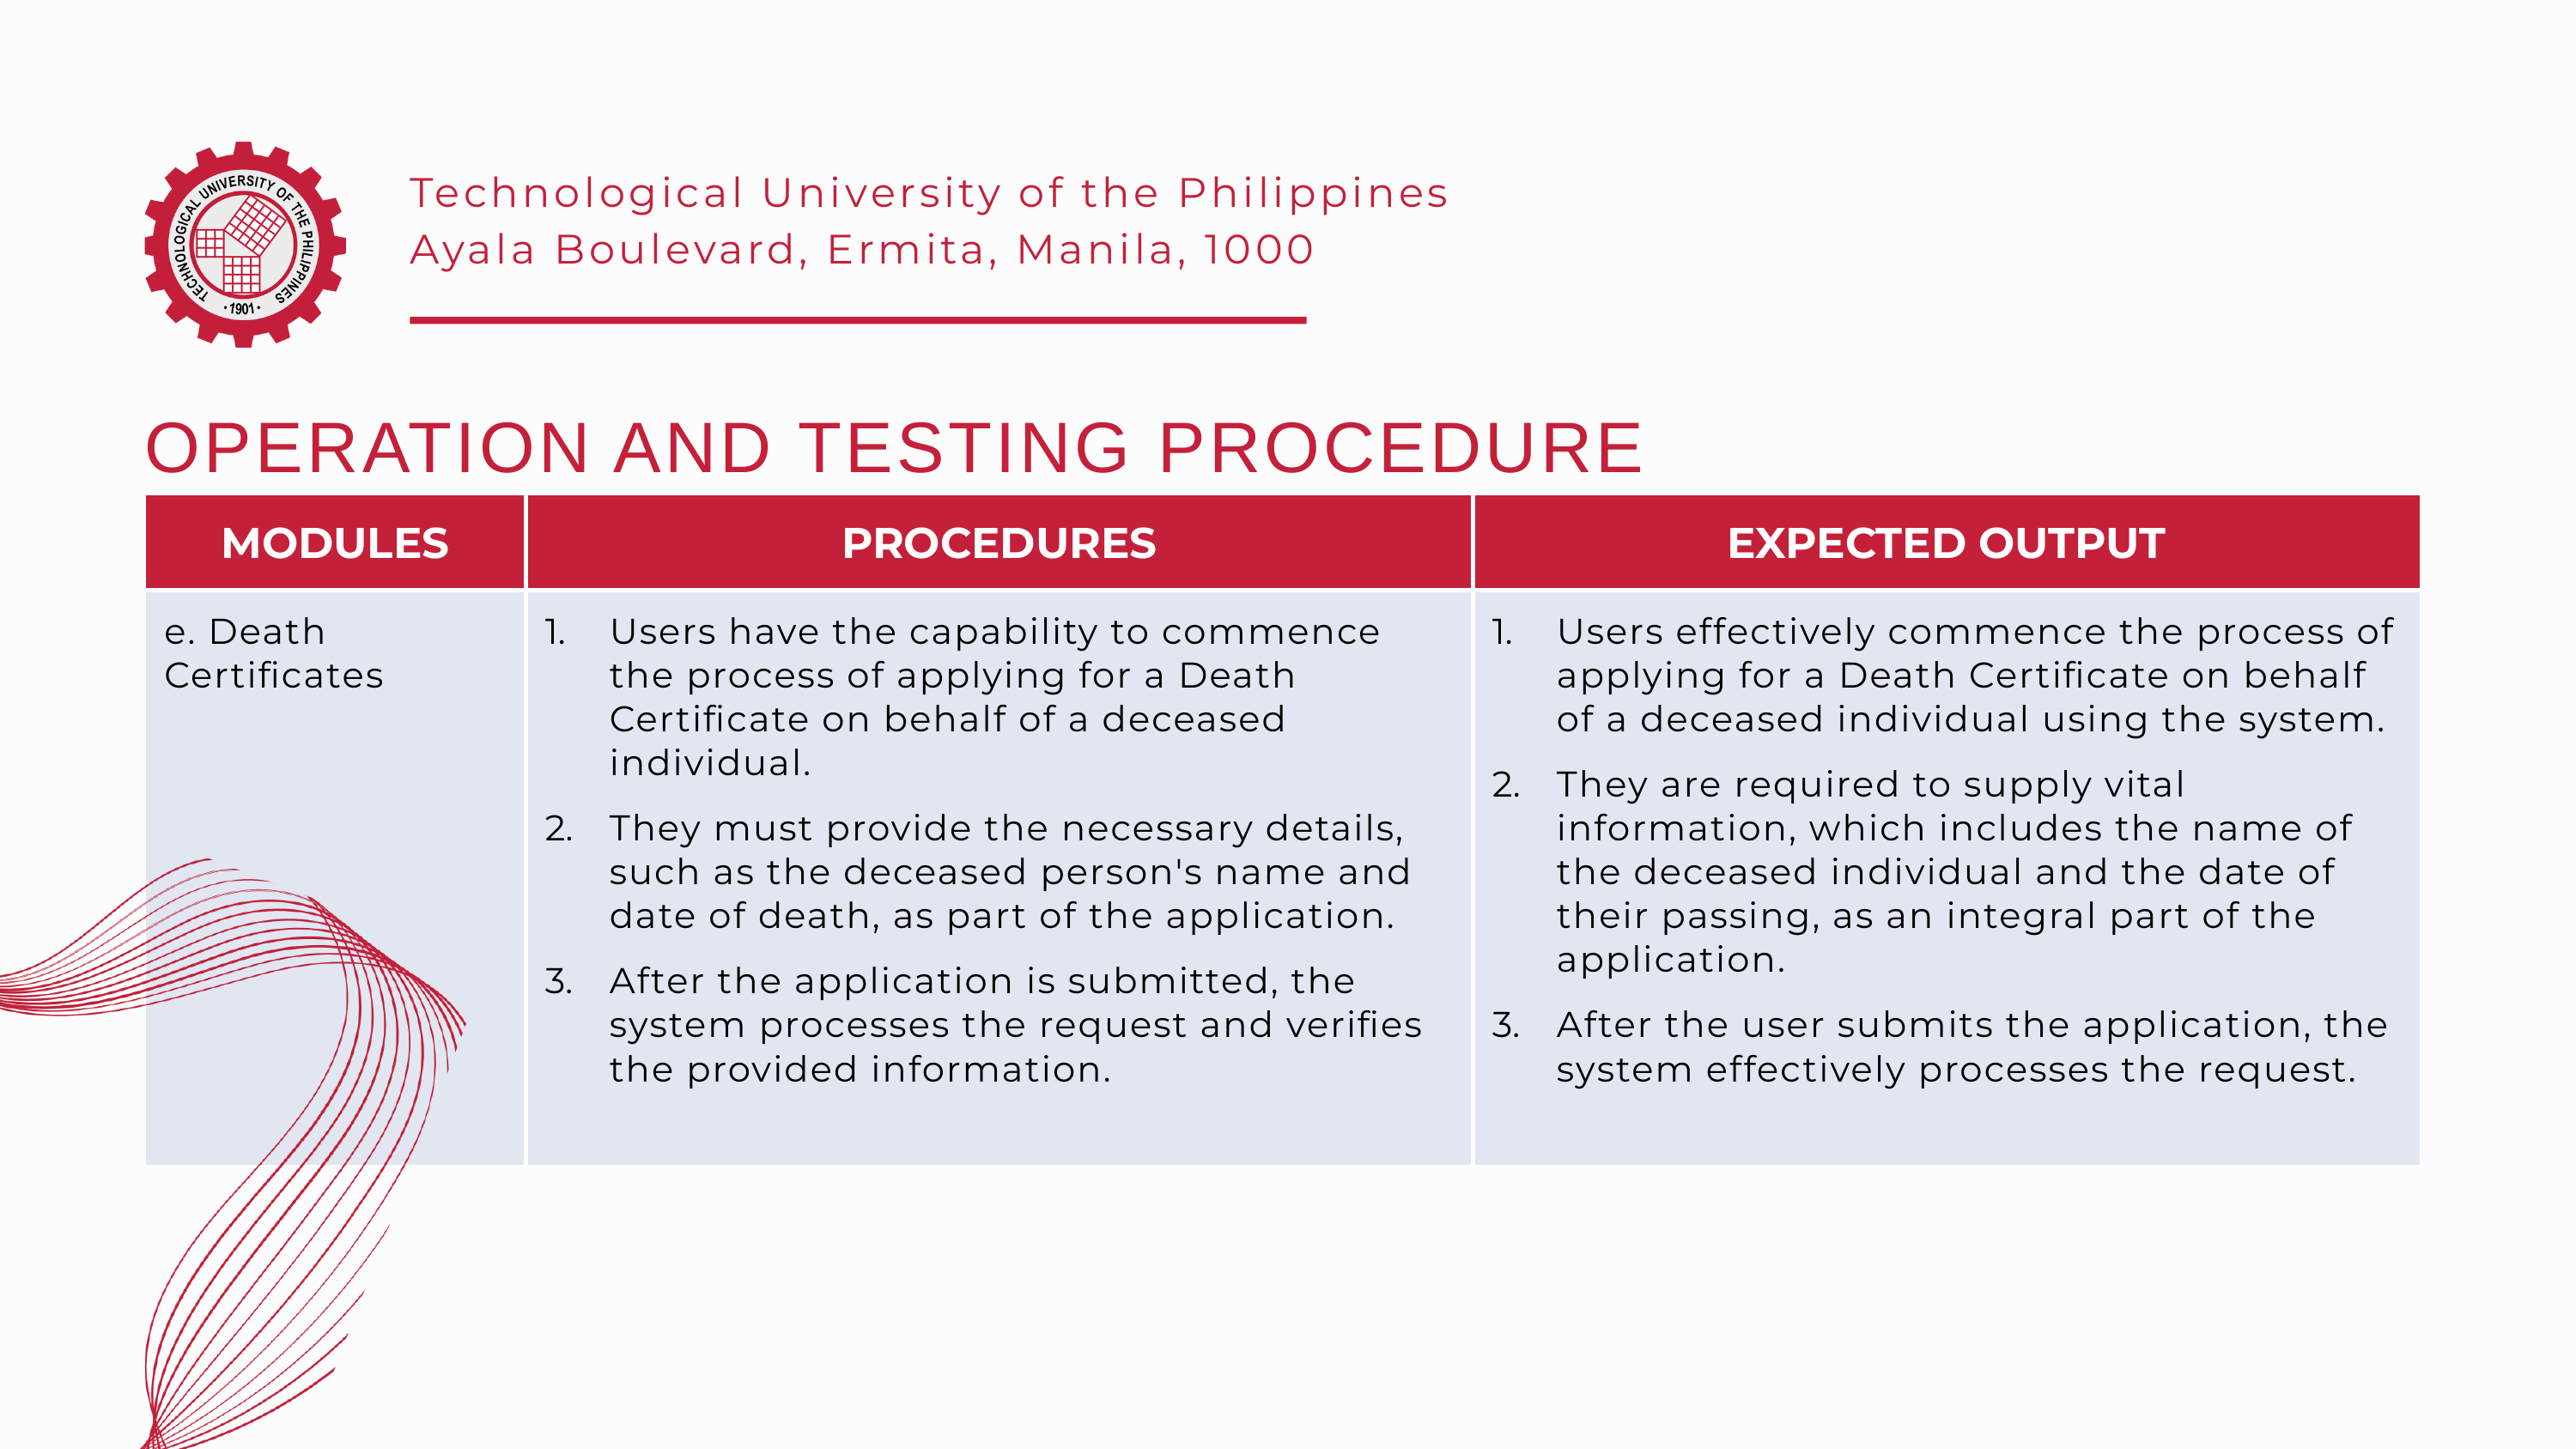

Technological University of the Philippines
Ayala Boulevard, Ermita, Manila, 1000

OPERATION AND TESTING PROCEDURE
| MODULES | PROCEDURES | EXPECTED OUTPUT |
| --- | --- | --- |
| e. Death Certificates | Users have the capability to commence the process of applying for a Death Certificate on behalf of a deceased individual. They must provide the necessary details, such as the deceased person's name and date of death, as part of the application. After the application is submitted, the system processes the request and verifies the provided information. | Users effectively commence the process of applying for a Death Certificate on behalf of a deceased individual using the system. They are required to supply vital information, which includes the name of the deceased individual and the date of their passing, as an integral part of the application. After the user submits the application, the system effectively processes the request. |